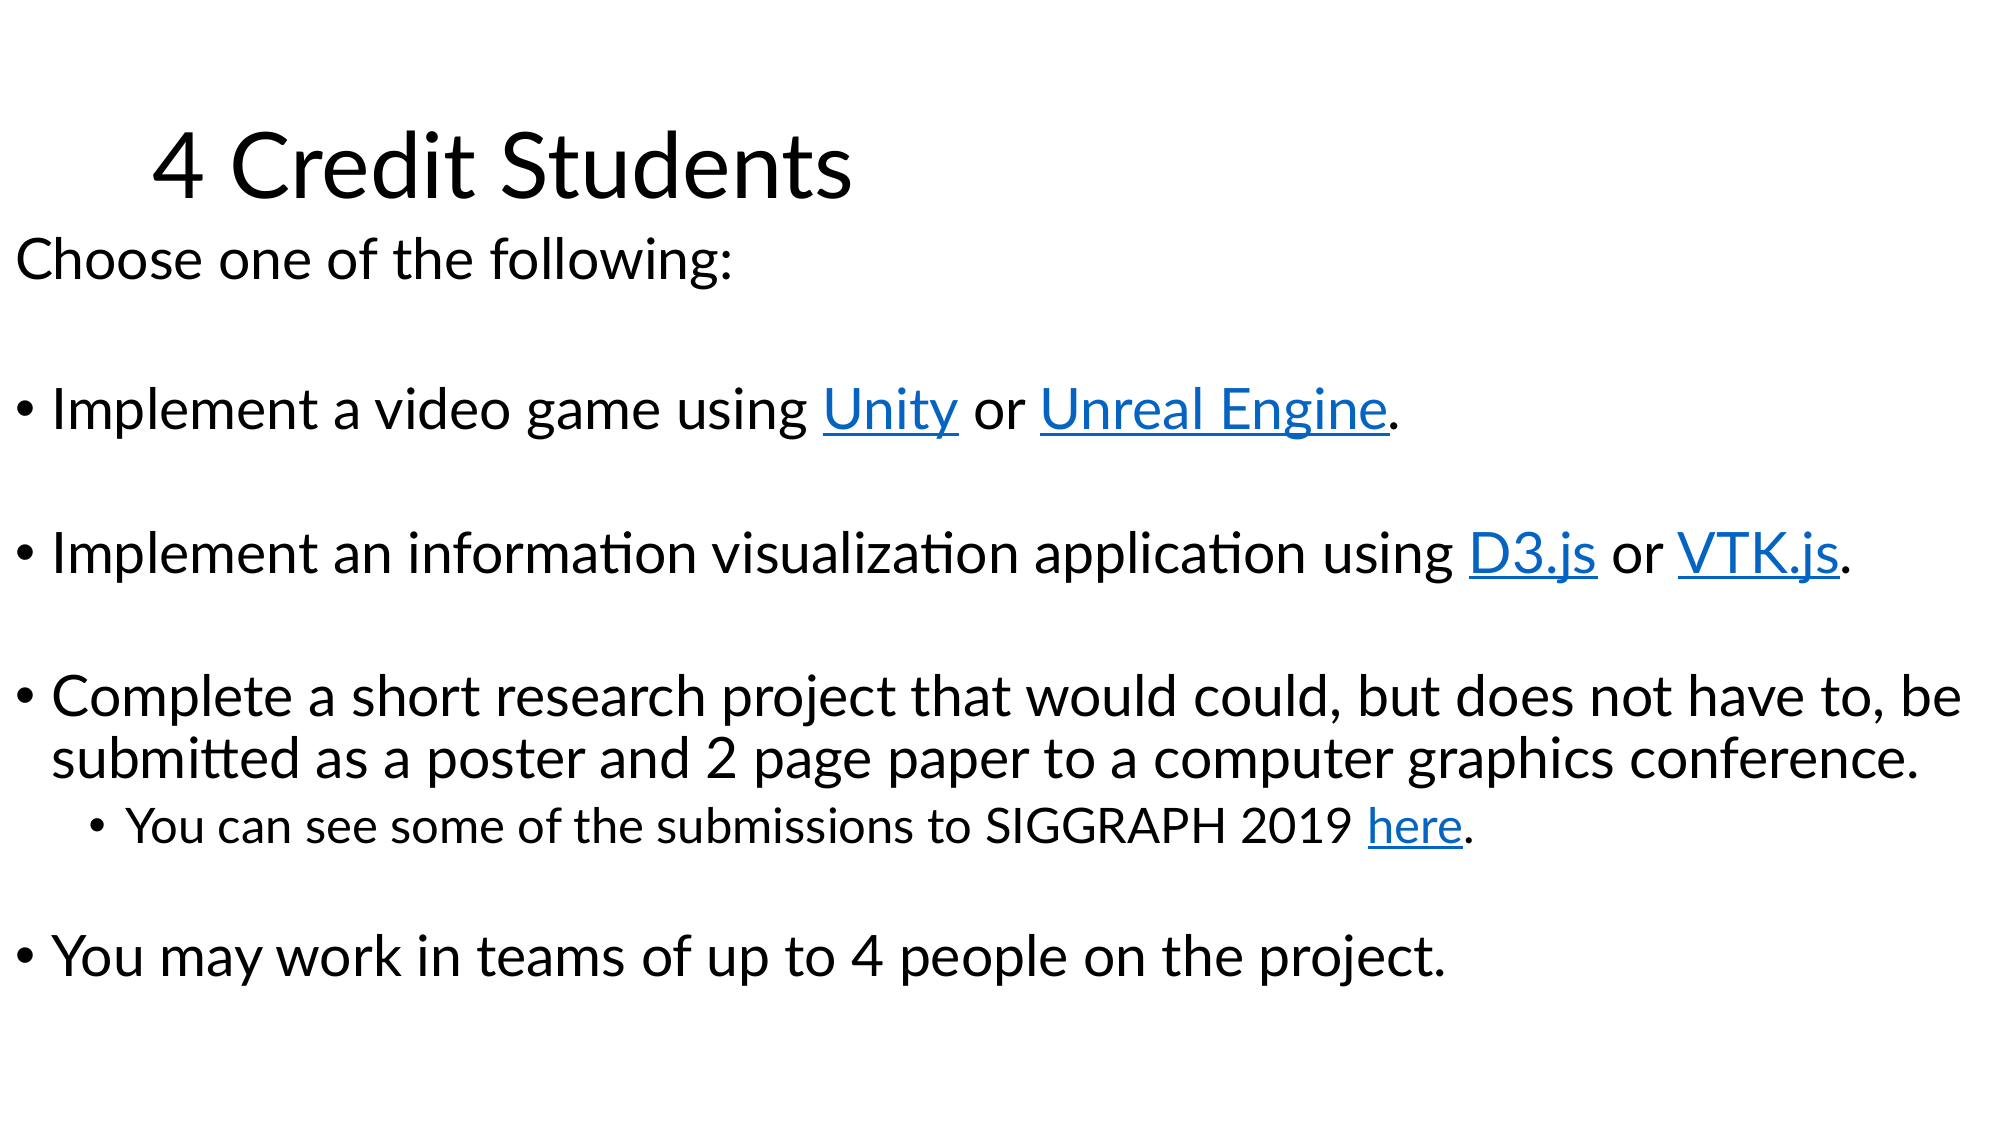

# 4 Credit Students
Choose one of the following:
Implement a video game using Unity or Unreal Engine.
Implement an information visualization application using D3.js or VTK.js.
Complete a short research project that would could, but does not have to, be submitted as a poster and 2 page paper to a computer graphics conference.
You can see some of the submissions to SIGGRAPH 2019 here.
You may work in teams of up to 4 people on the project.